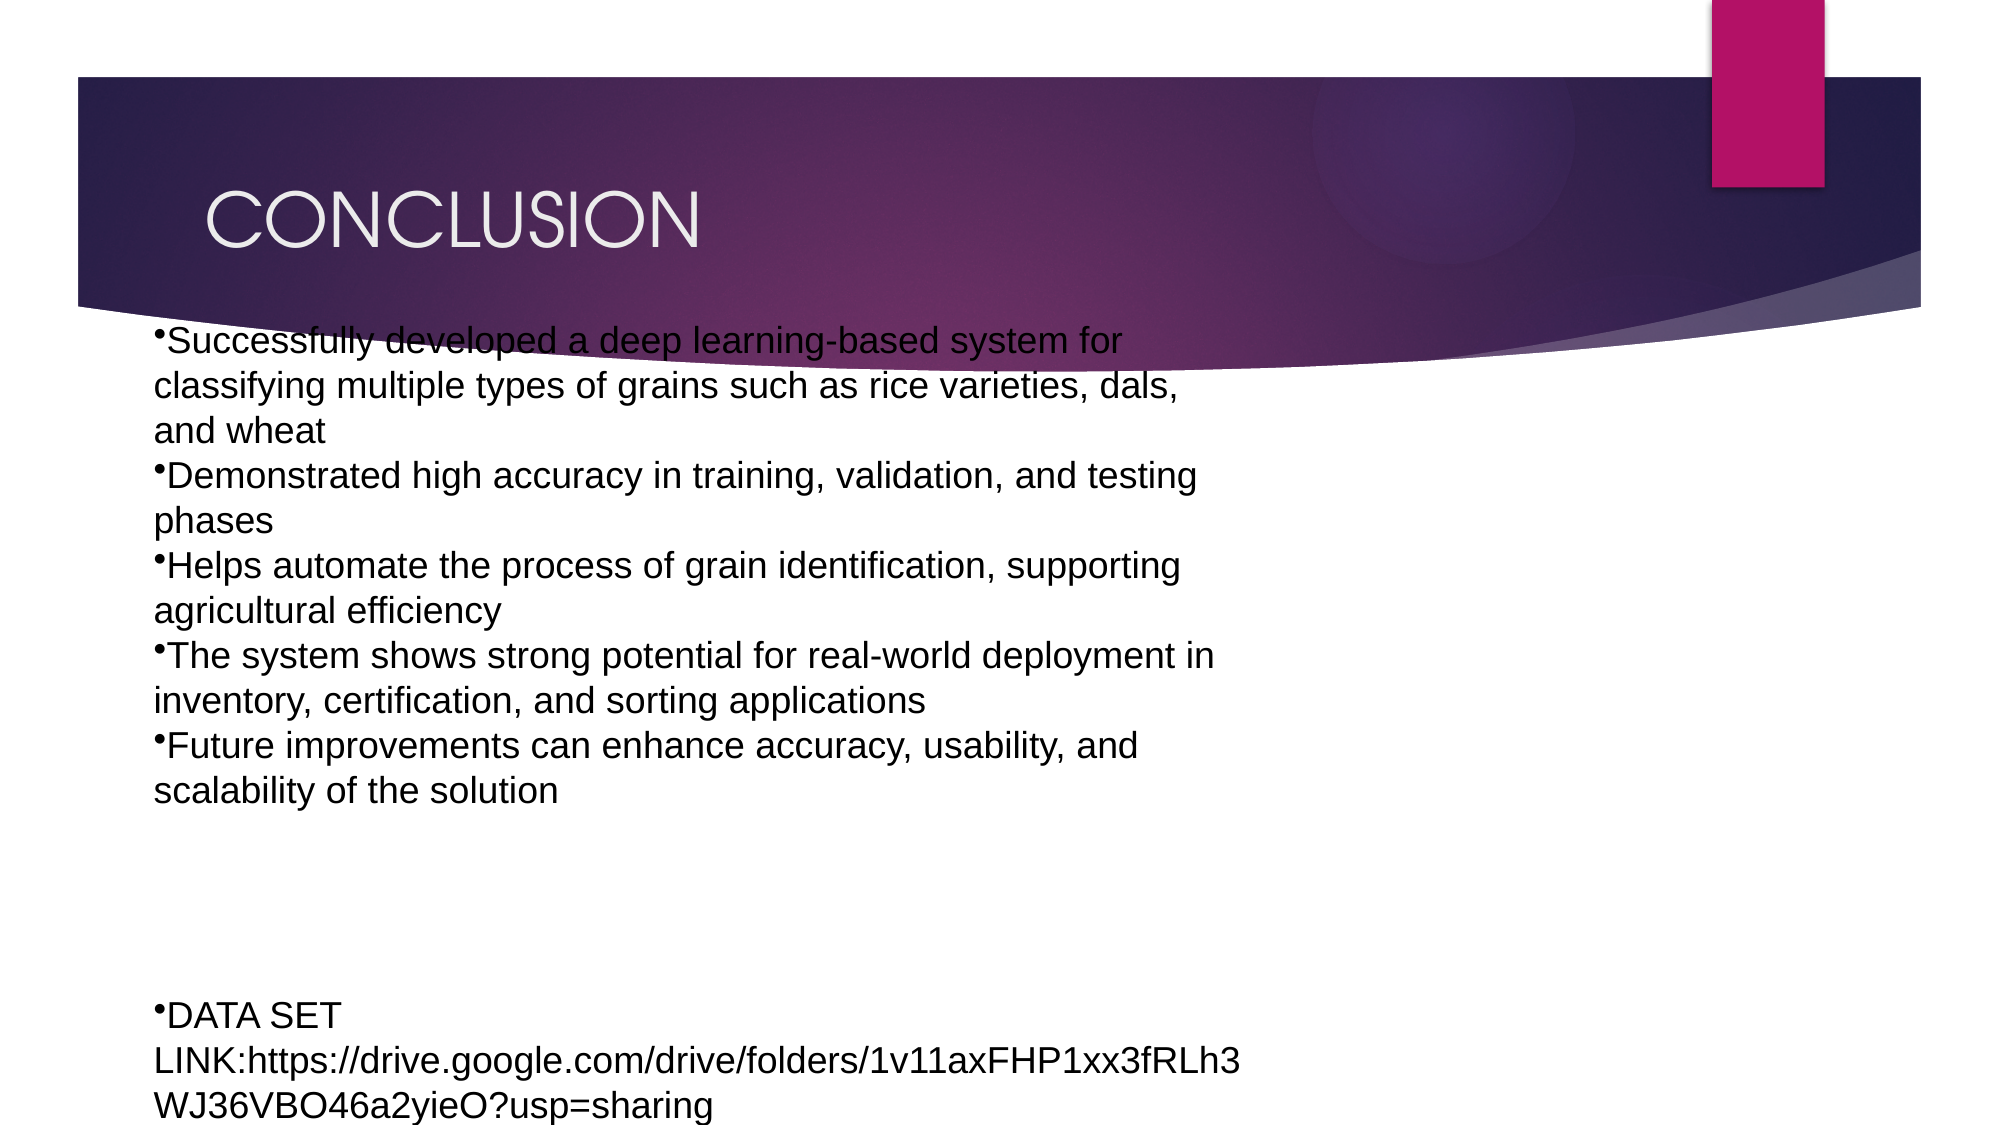

# CONCLUSION
Successfully developed a deep learning-based system for classifying multiple types of grains such as rice varieties, dals, and wheat
Demonstrated high accuracy in training, validation, and testing phases
Helps automate the process of grain identification, supporting agricultural efficiency
The system shows strong potential for real-world deployment in inventory, certification, and sorting applications
Future improvements can enhance accuracy, usability, and scalability of the solution

DATA SET LINK:https://drive.google.com/drive/folders/1v11axFHP1xx3fRLh3WJ36VBO46a2yieO?usp=sharing